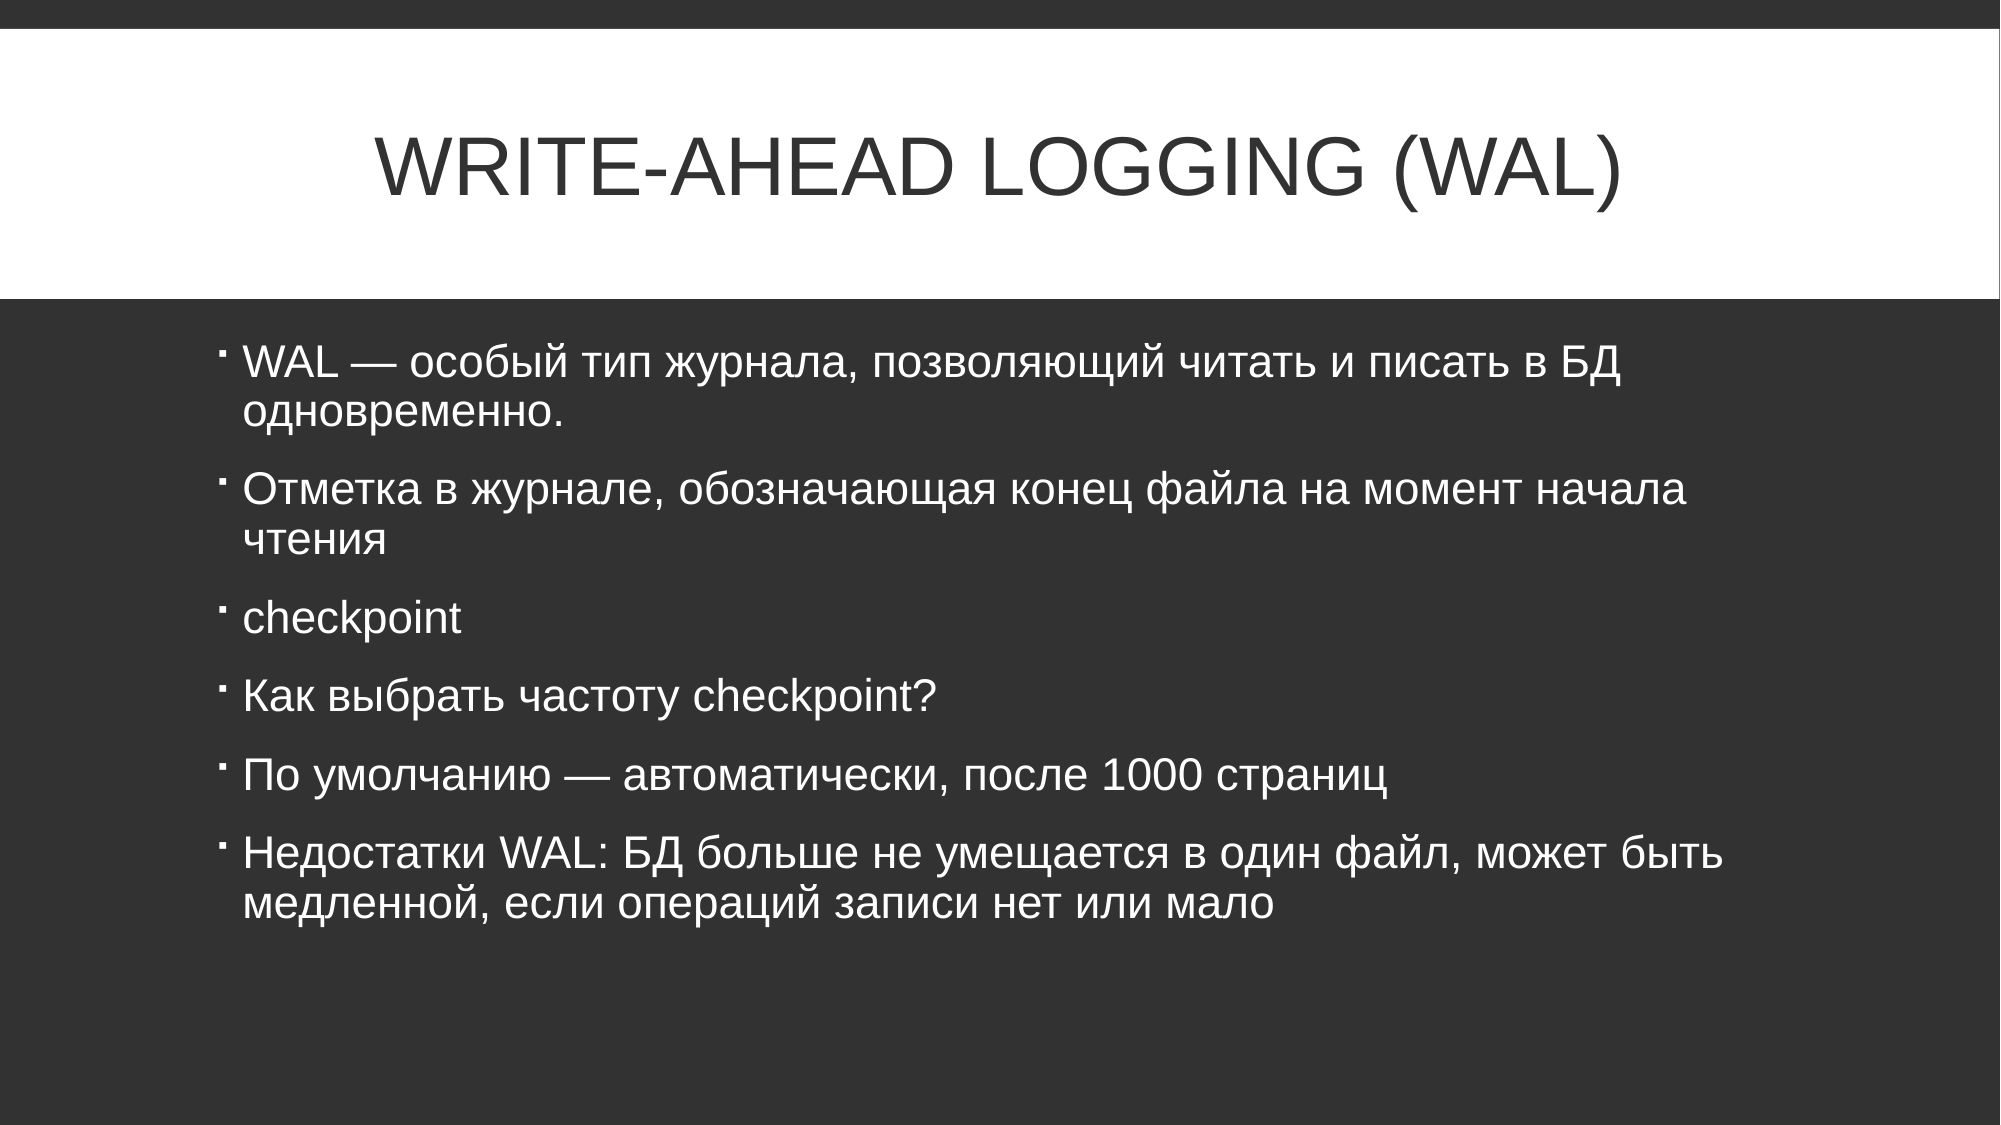

# WRITE-AHEAD LOGGING (WAL)
WAL — особый тип журнала, позволяющий читать и писать в БД одновременно.
Отметка в журнале, обозначающая конец файла на момент начала чтения
checkpoint
Как выбрать частоту checkpoint?
По умолчанию — автоматически, после 1000 страниц
Недостатки WAL: БД больше не умещается в один файл, может быть медленной, если операций записи нет или мало